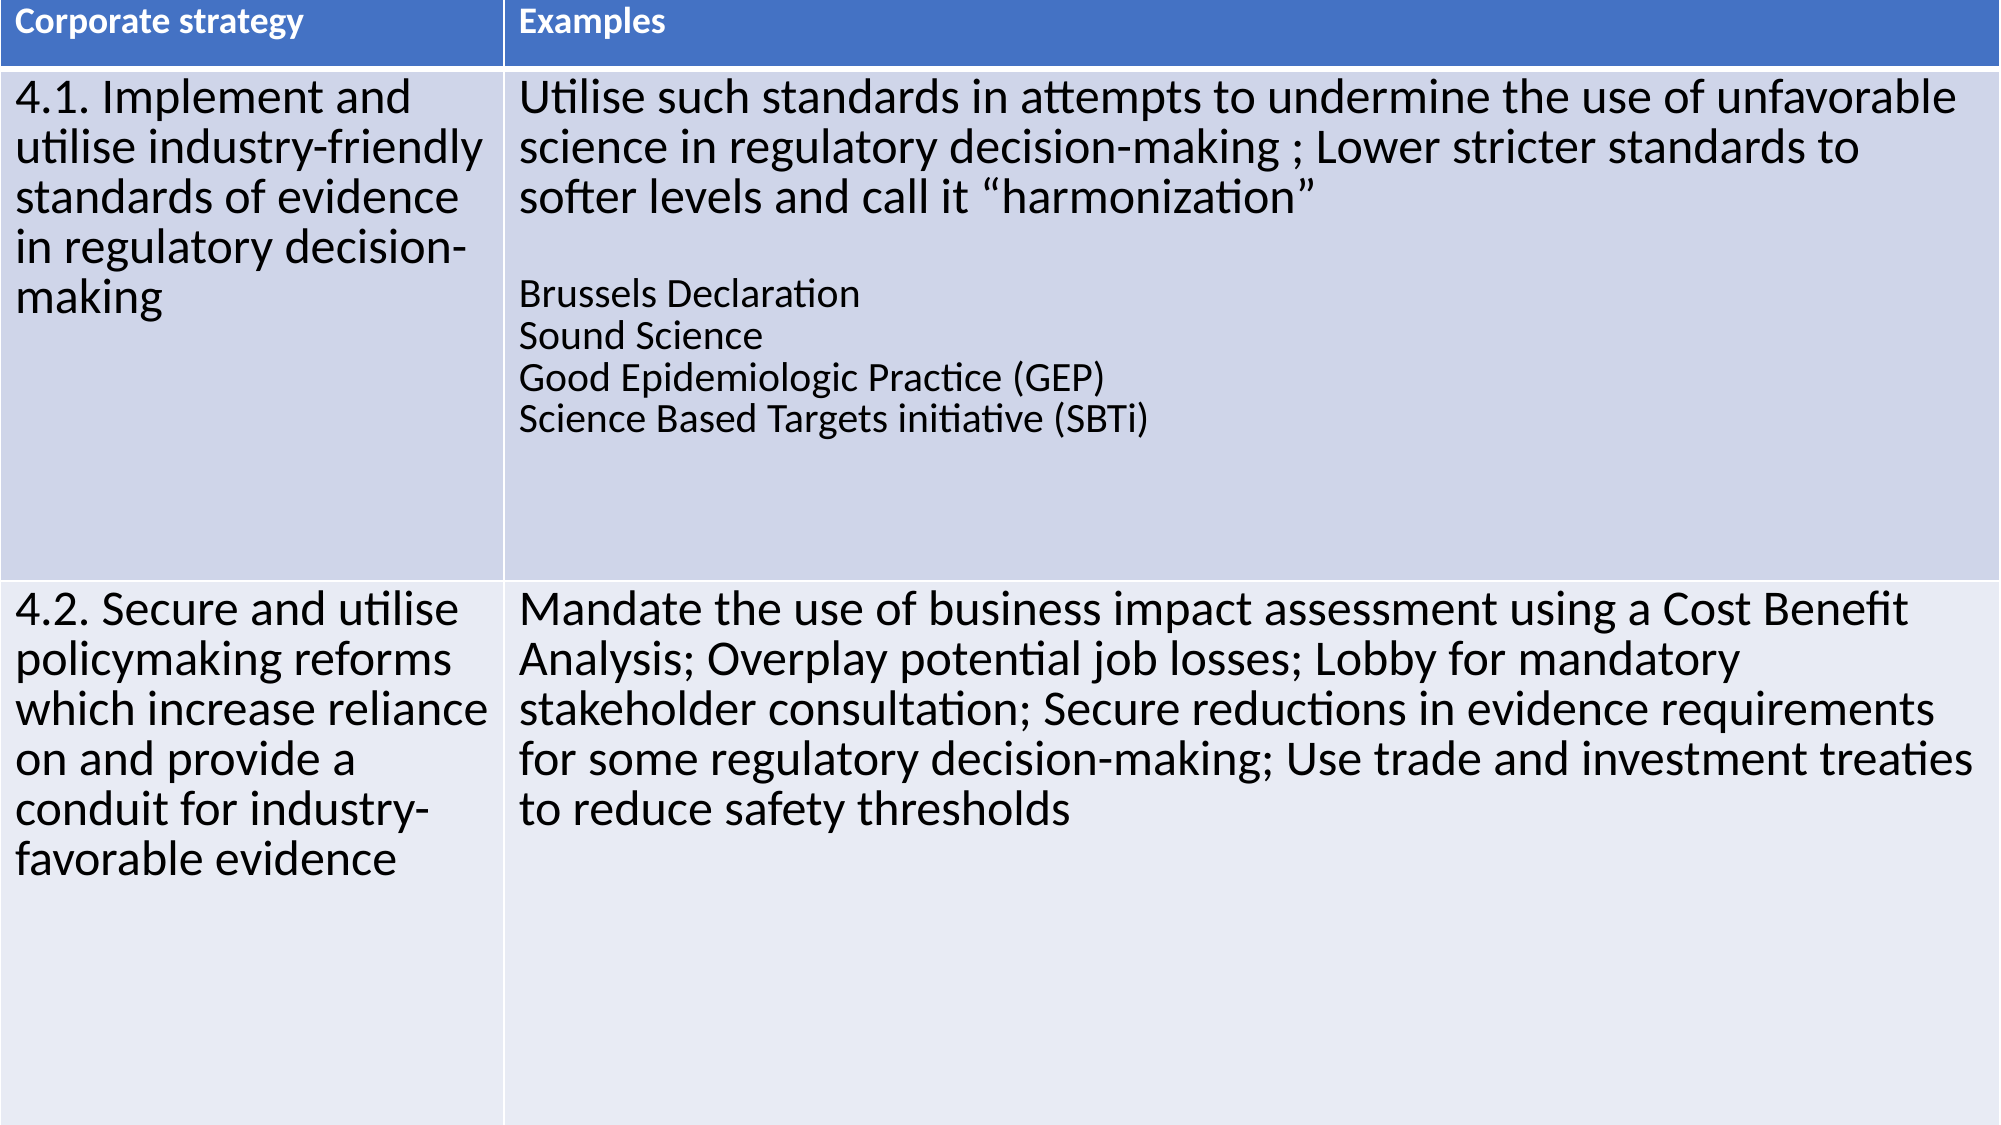

| Corporate strategy | Examples |
| --- | --- |
| 4.1. Implement and utilise industry-friendly standards of evidence in regulatory decision-making | Utilise such standards in attempts to undermine the use of unfavorable science in regulatory decision-making ; Lower stricter standards to softer levels and call it “harmonization” Brussels Declaration Sound Science Good Epidemiologic Practice (GEP) Science Based Targets initiative (SBTi) |
| 4.2. Secure and utilise policymaking reforms which increase reliance on and provide a conduit for industry-favorable evidence | Mandate the use of business impact assessment using a Cost Benefit Analysis; Overplay potential job losses; Lobby for mandatory stakeholder consultation; Secure reductions in evidence requirements for some regulatory decision-making; Use trade and investment treaties to reduce safety thresholds |
|  |  |
|  |  |
|  |  |
|  |  |
|  |  |
|  |  |